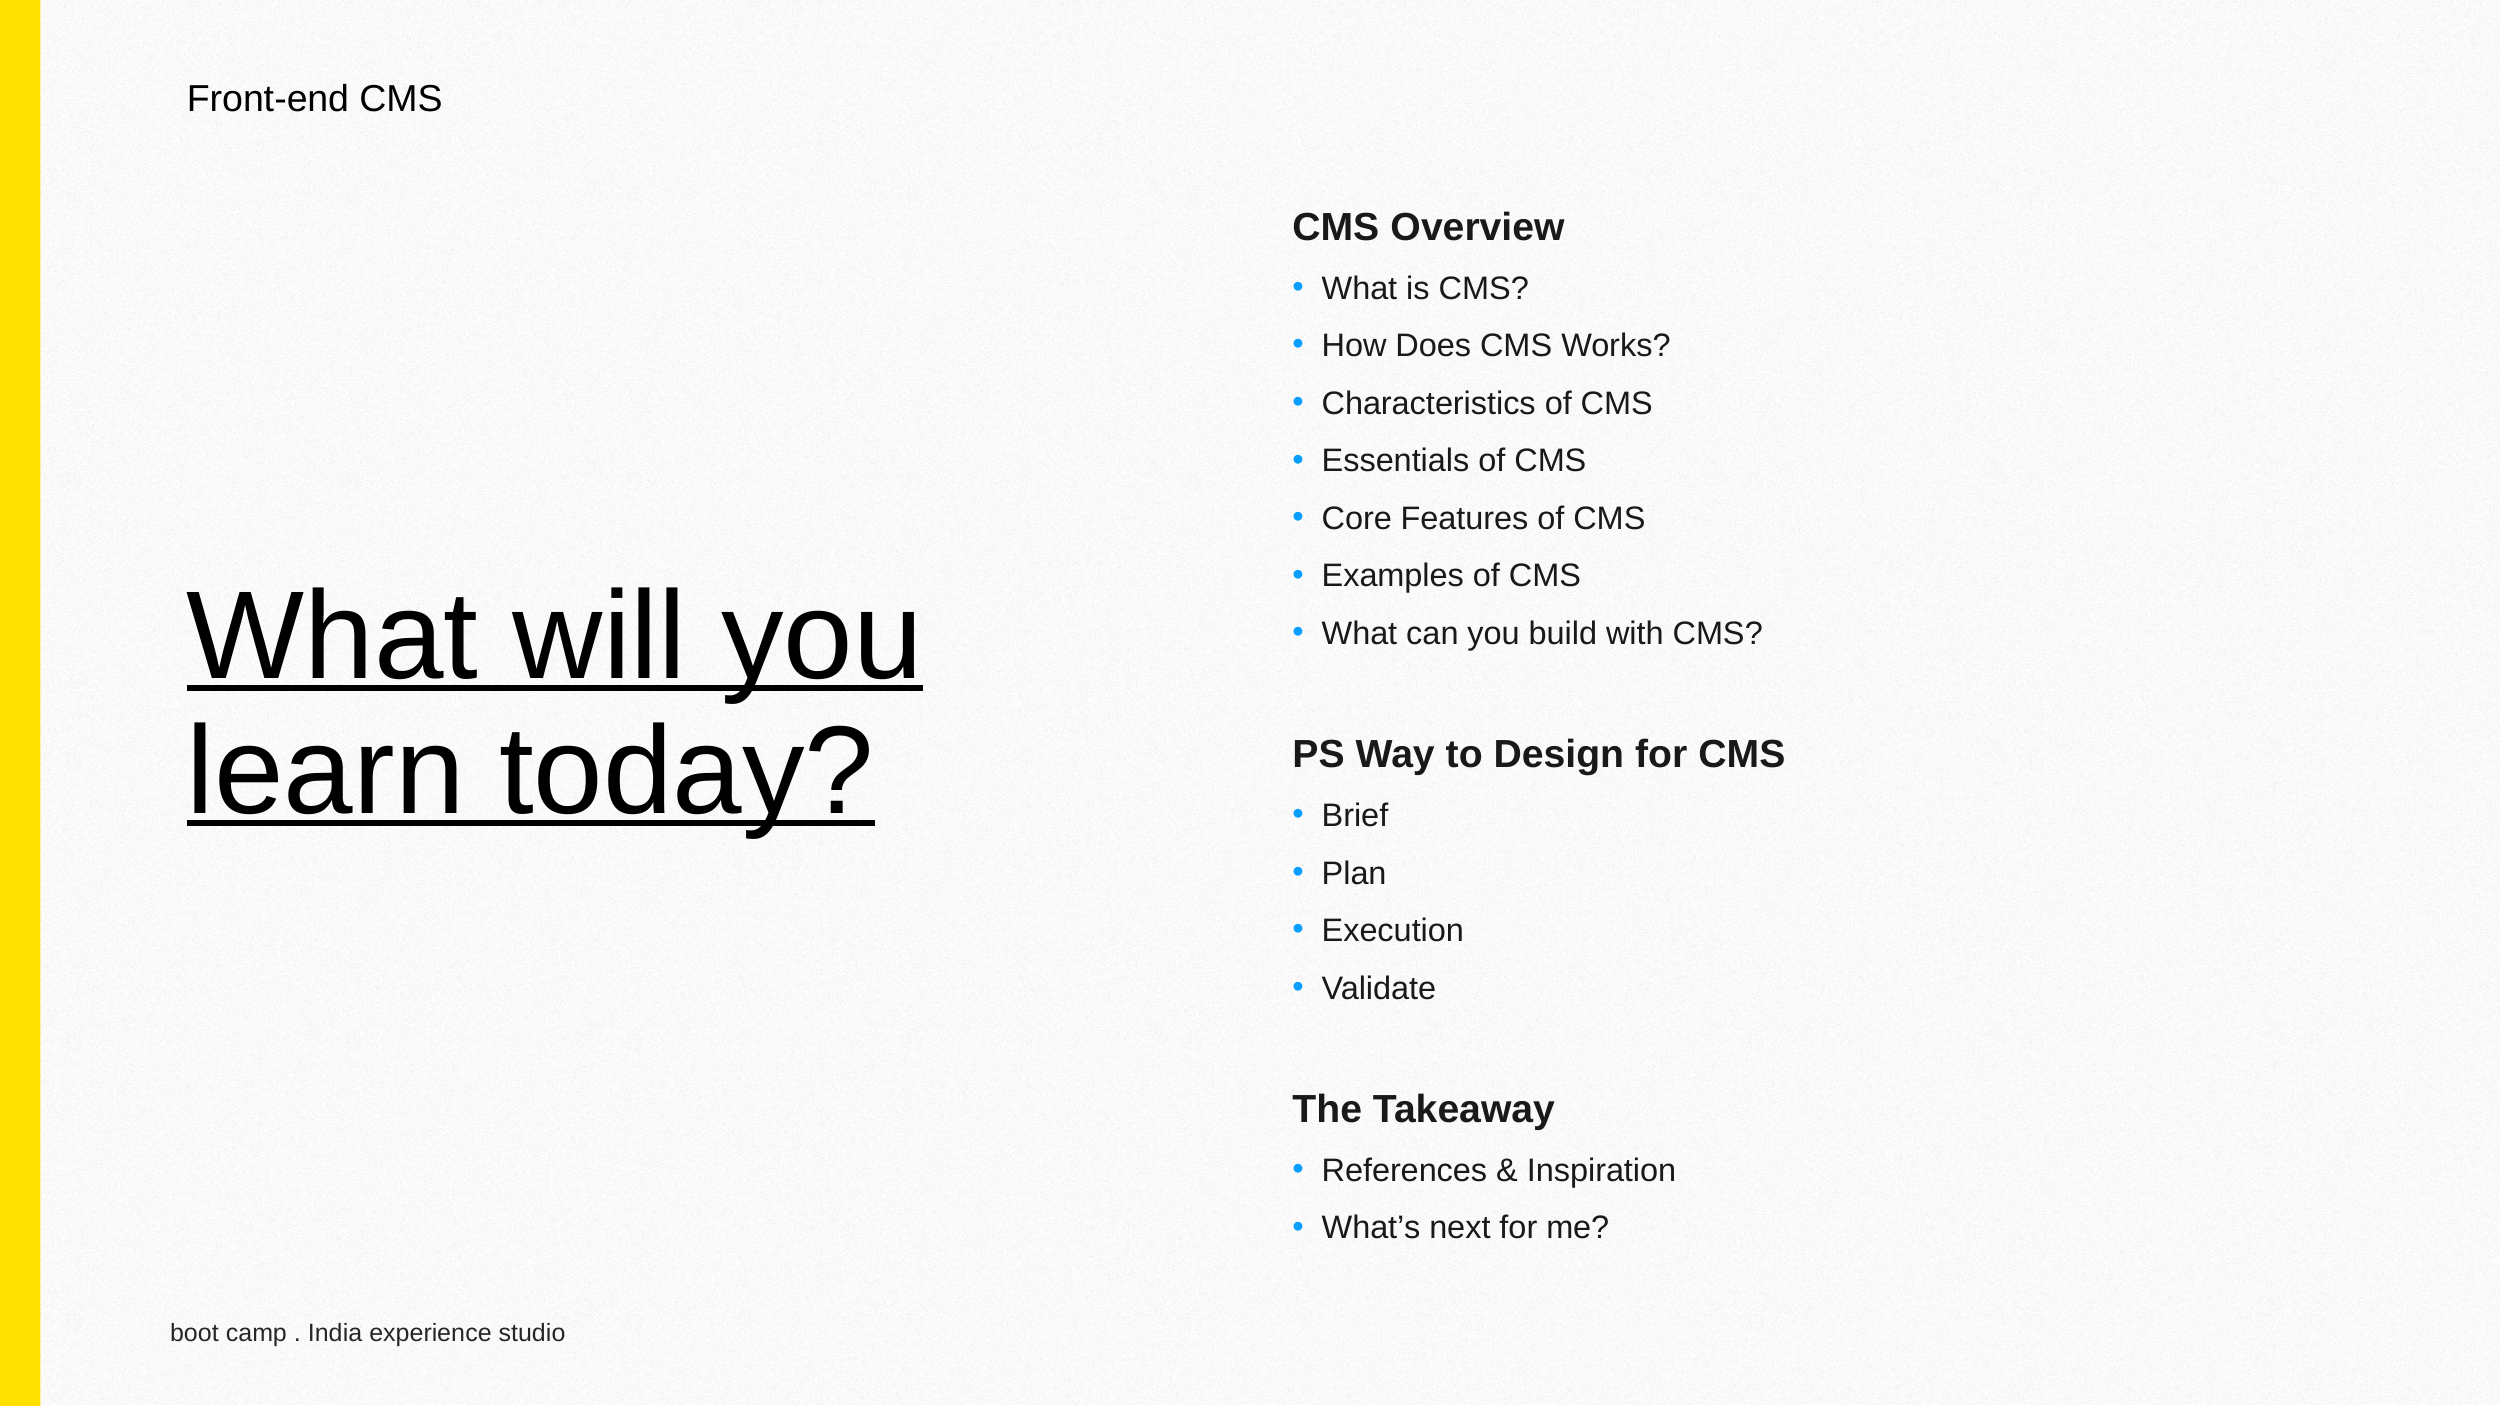

Front-end CMS
CMS Overview
What is CMS?
How Does CMS Works?
Characteristics of CMS
Essentials of CMS
Core Features of CMS
Examples of CMS
What can you build with CMS?

PS Way to Design for CMS
Brief
Plan
Execution
Validate

The Takeaway
References & Inspiration
What’s next for me?
# What will you learn today?